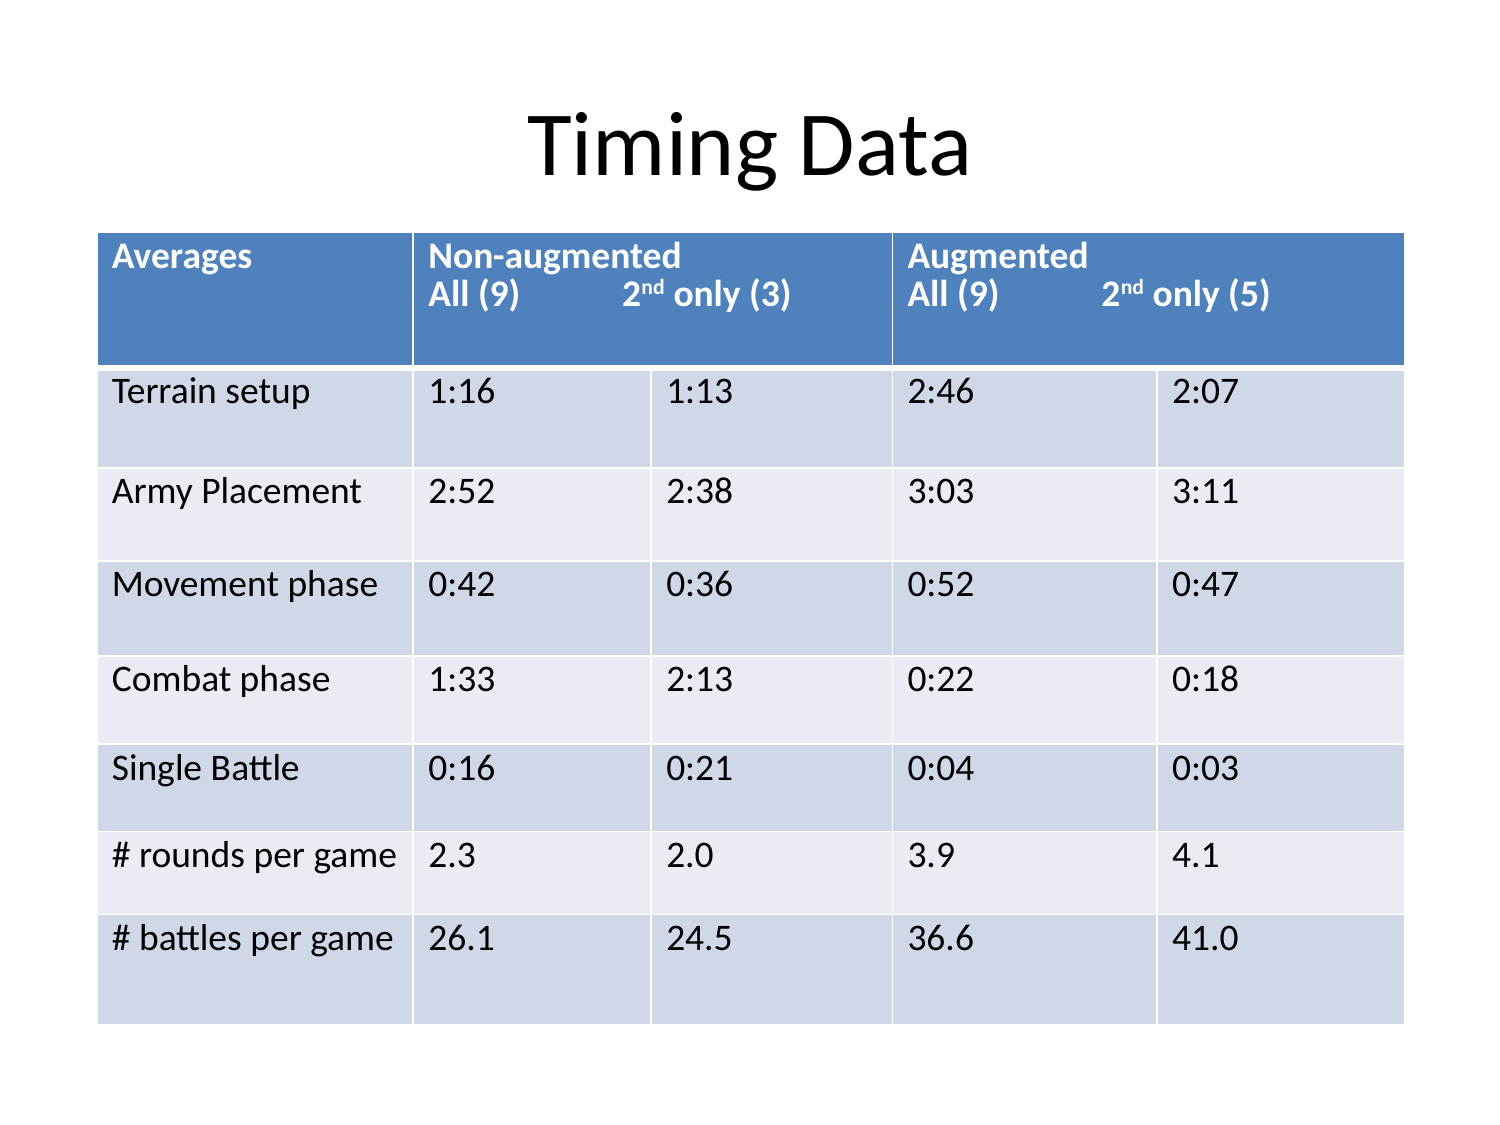

# Timing Data
| Averages | Non-augmented All (9) 2nd only (3) |  | Augmented All (9) 2nd only (5) |  |
| --- | --- | --- | --- | --- |
| Terrain setup | 1:16 | 1:13 | 2:46 | 2:07 |
| Army Placement | 2:52 | 2:38 | 3:03 | 3:11 |
| Movement phase | 0:42 | 0:36 | 0:52 | 0:47 |
| Combat phase | 1:33 | 2:13 | 0:22 | 0:18 |
| Single Battle | 0:16 | 0:21 | 0:04 | 0:03 |
| # rounds per game | 2.3 | 2.0 | 3.9 | 4.1 |
| # battles per game | 26.1 | 24.5 | 36.6 | 41.0 |